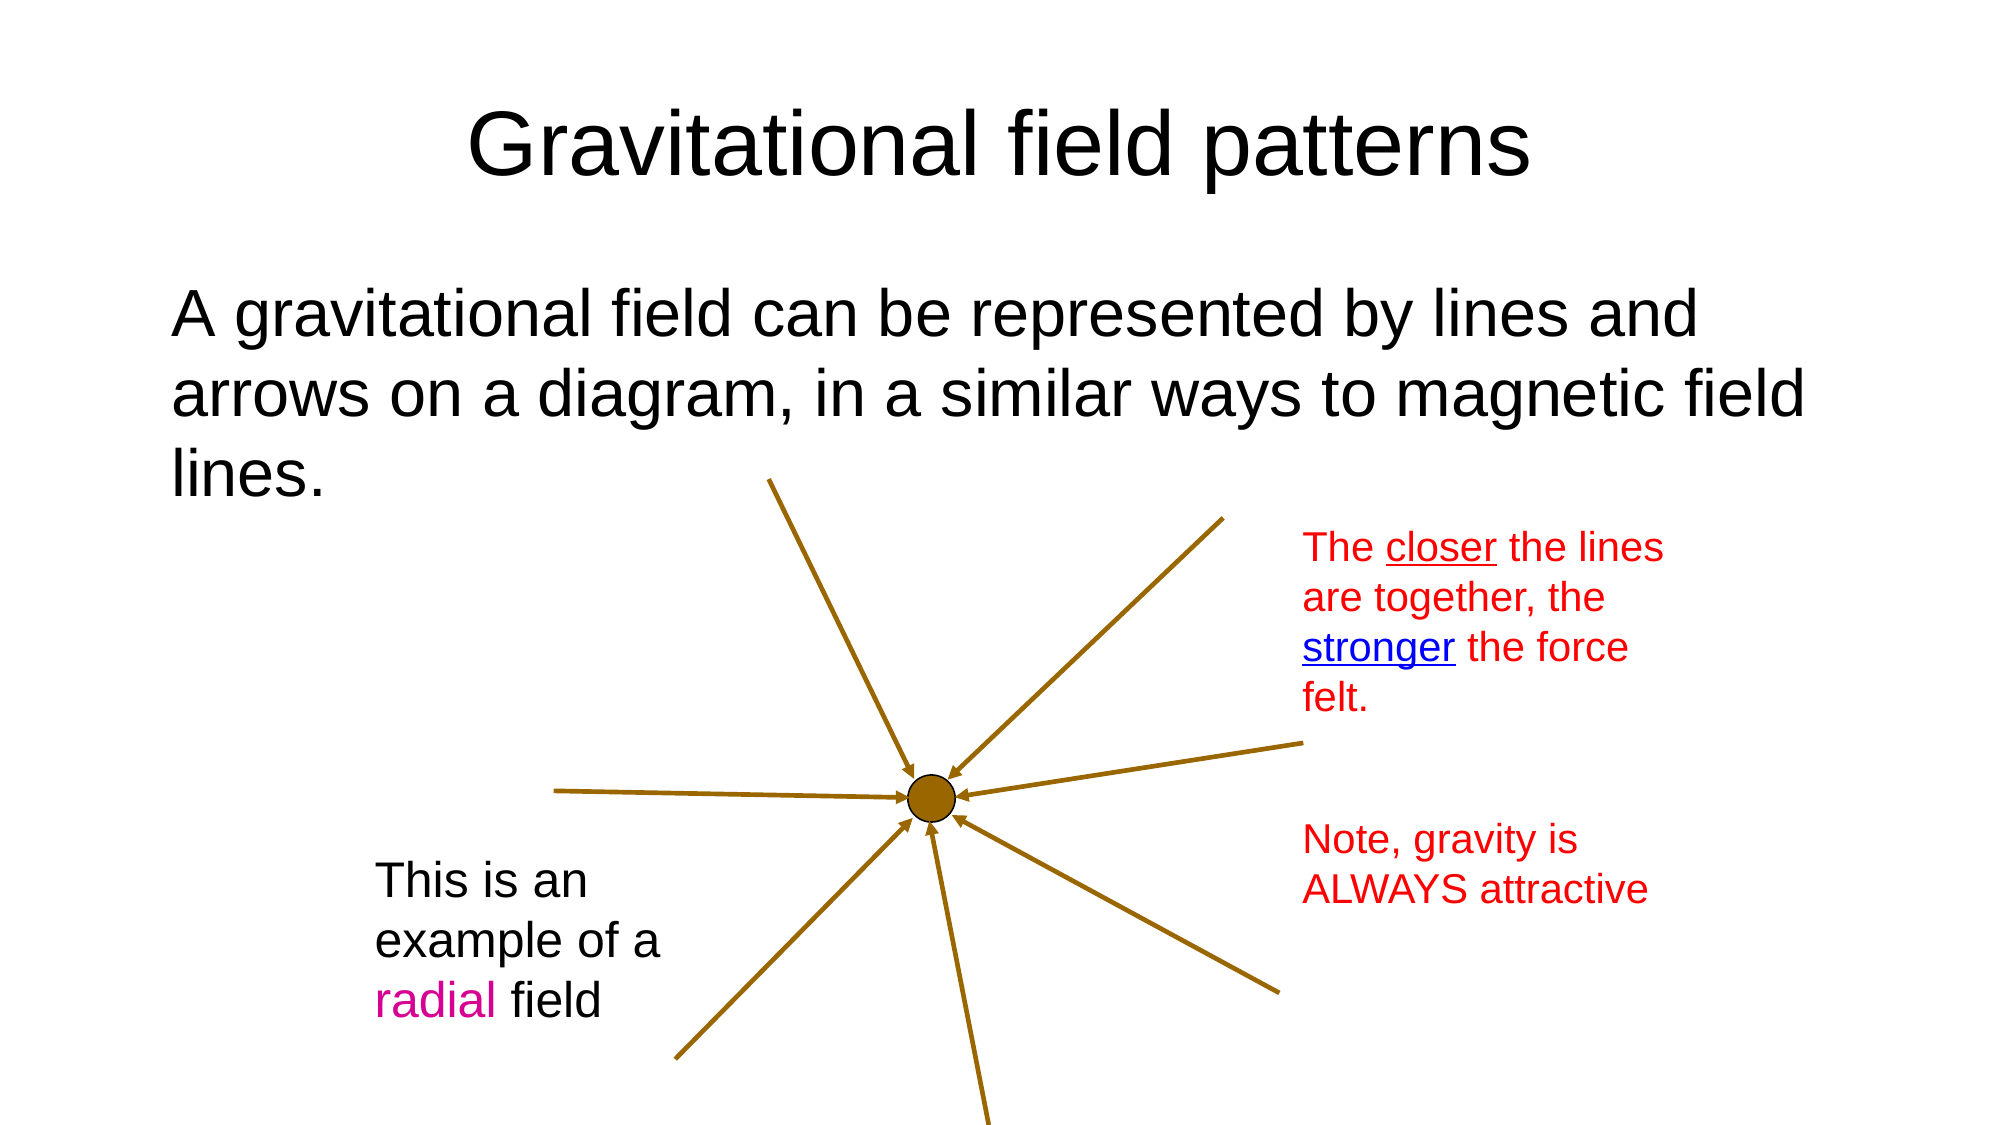

# Gravitational field patterns
	A gravitational field can be represented by lines and arrows on a diagram, in a similar ways to magnetic field lines.

The closer the lines are together, the stronger the force felt.

Note, gravity is ALWAYS attractive

This is an example of a radial field